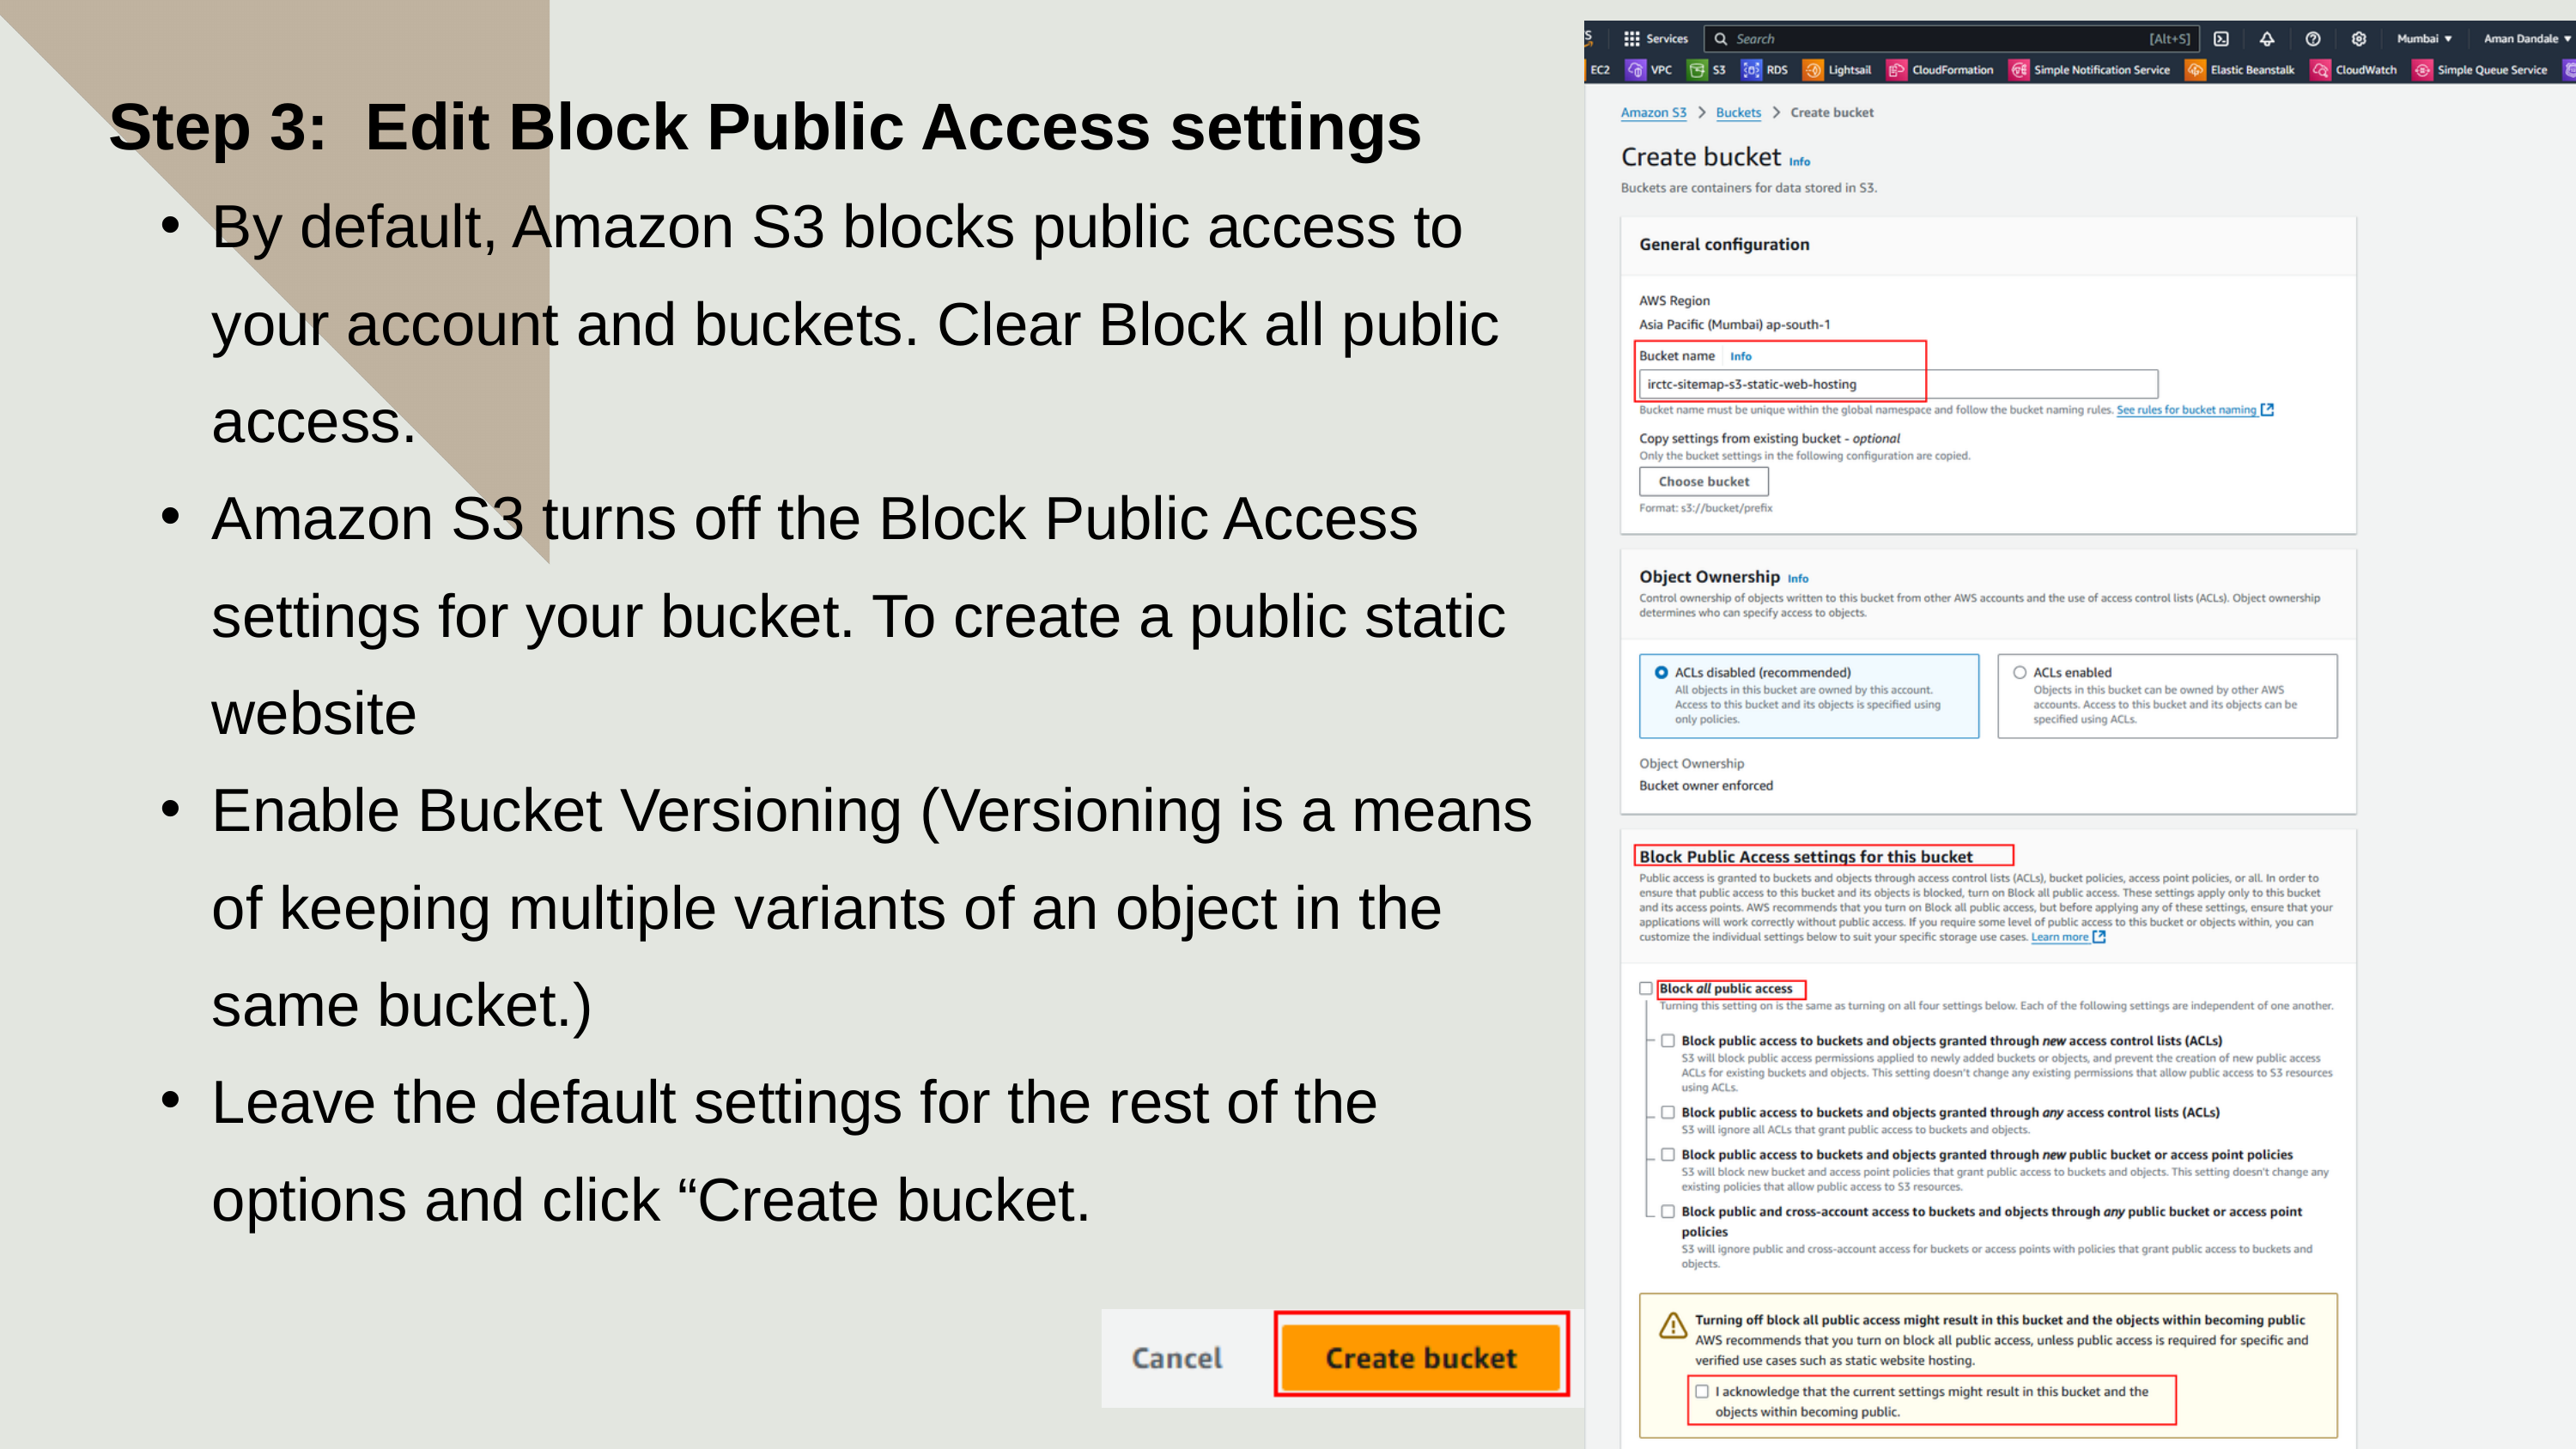

Step 3:  Edit Block Public Access settings
By default, Amazon S3 blocks public access to your account and buckets. Clear Block all public access.
Amazon S3 turns off the Block Public Access settings for your bucket. To create a public static website
Enable Bucket Versioning (Versioning is a means of keeping multiple variants of an object in the same bucket.)
Leave the default settings for the rest of the options and click “Create bucket.